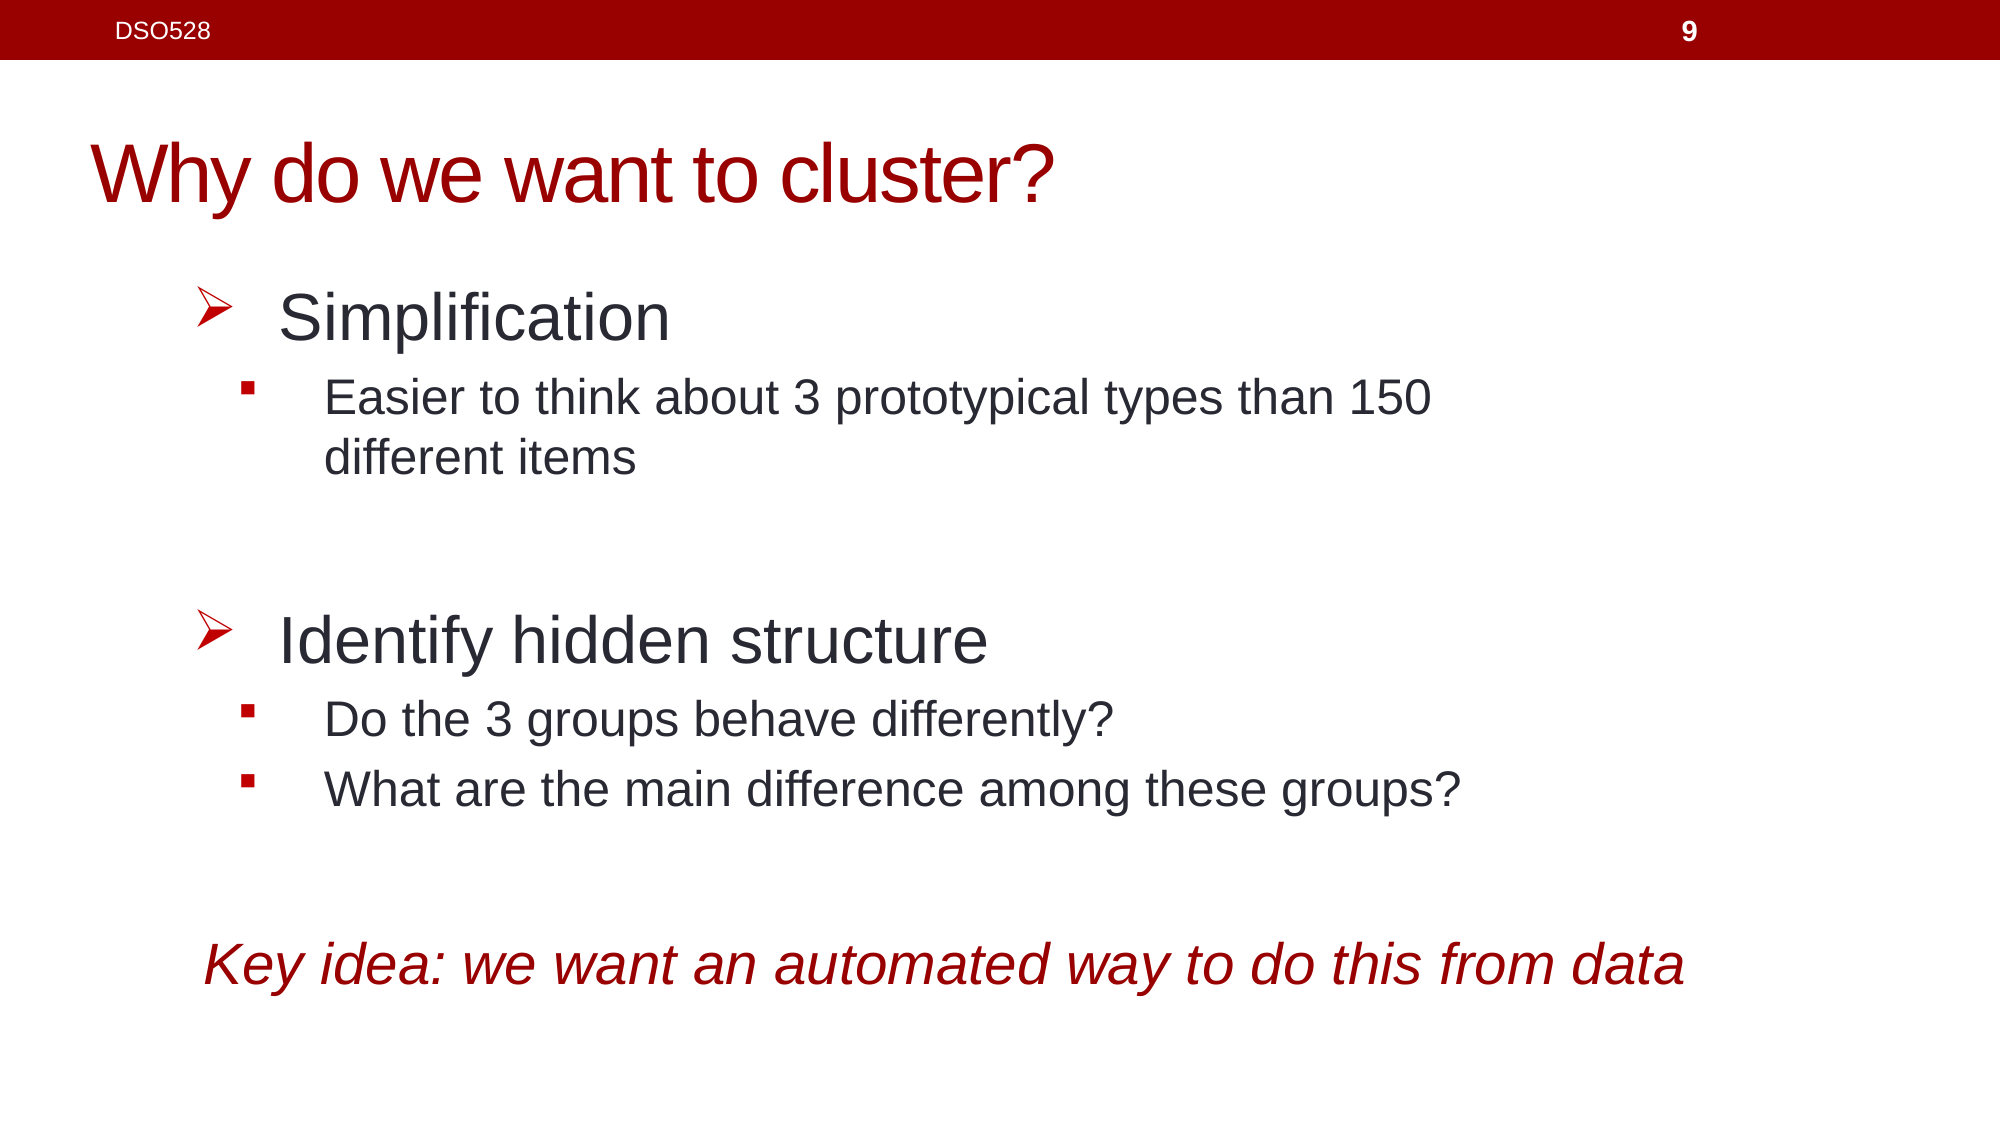

DSO528
9
# Why do we want to cluster?
Simplification
Easier to think about 3 prototypical types than 150 different items

Identify hidden structure
Do the 3 groups behave differently?
What are the main difference among these groups?

Key idea: we want an automated way to do this from data